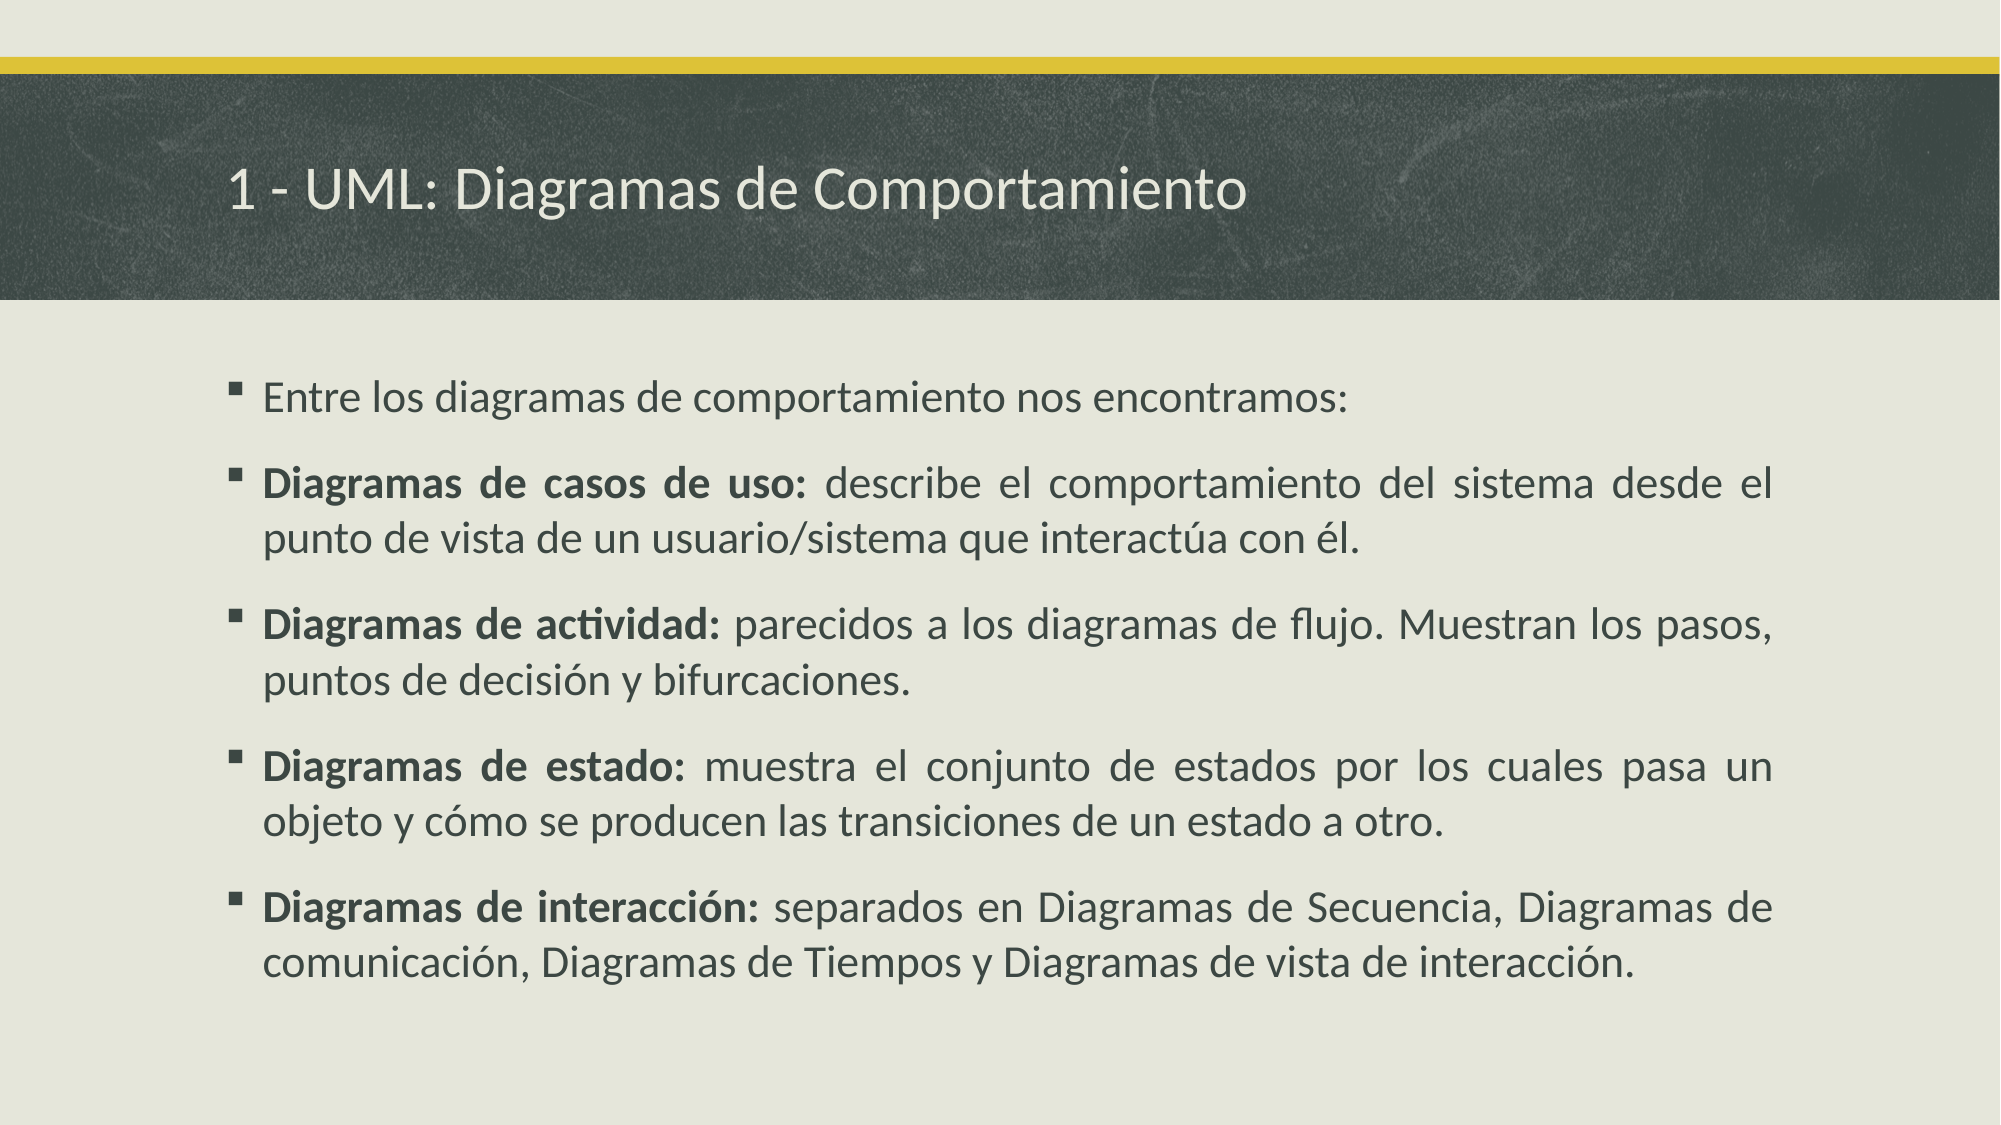

# 1 - UML: Diagramas de Comportamiento
Entre los diagramas de comportamiento nos encontramos:
Diagramas de casos de uso: describe el comportamiento del sistema desde el punto de vista de un usuario/sistema que interactúa con él.
Diagramas de actividad: parecidos a los diagramas de flujo. Muestran los pasos, puntos de decisión y bifurcaciones.
Diagramas de estado: muestra el conjunto de estados por los cuales pasa un objeto y cómo se producen las transiciones de un estado a otro.
Diagramas de interacción: separados en Diagramas de Secuencia, Diagramas de comunicación, Diagramas de Tiempos y Diagramas de vista de interacción.